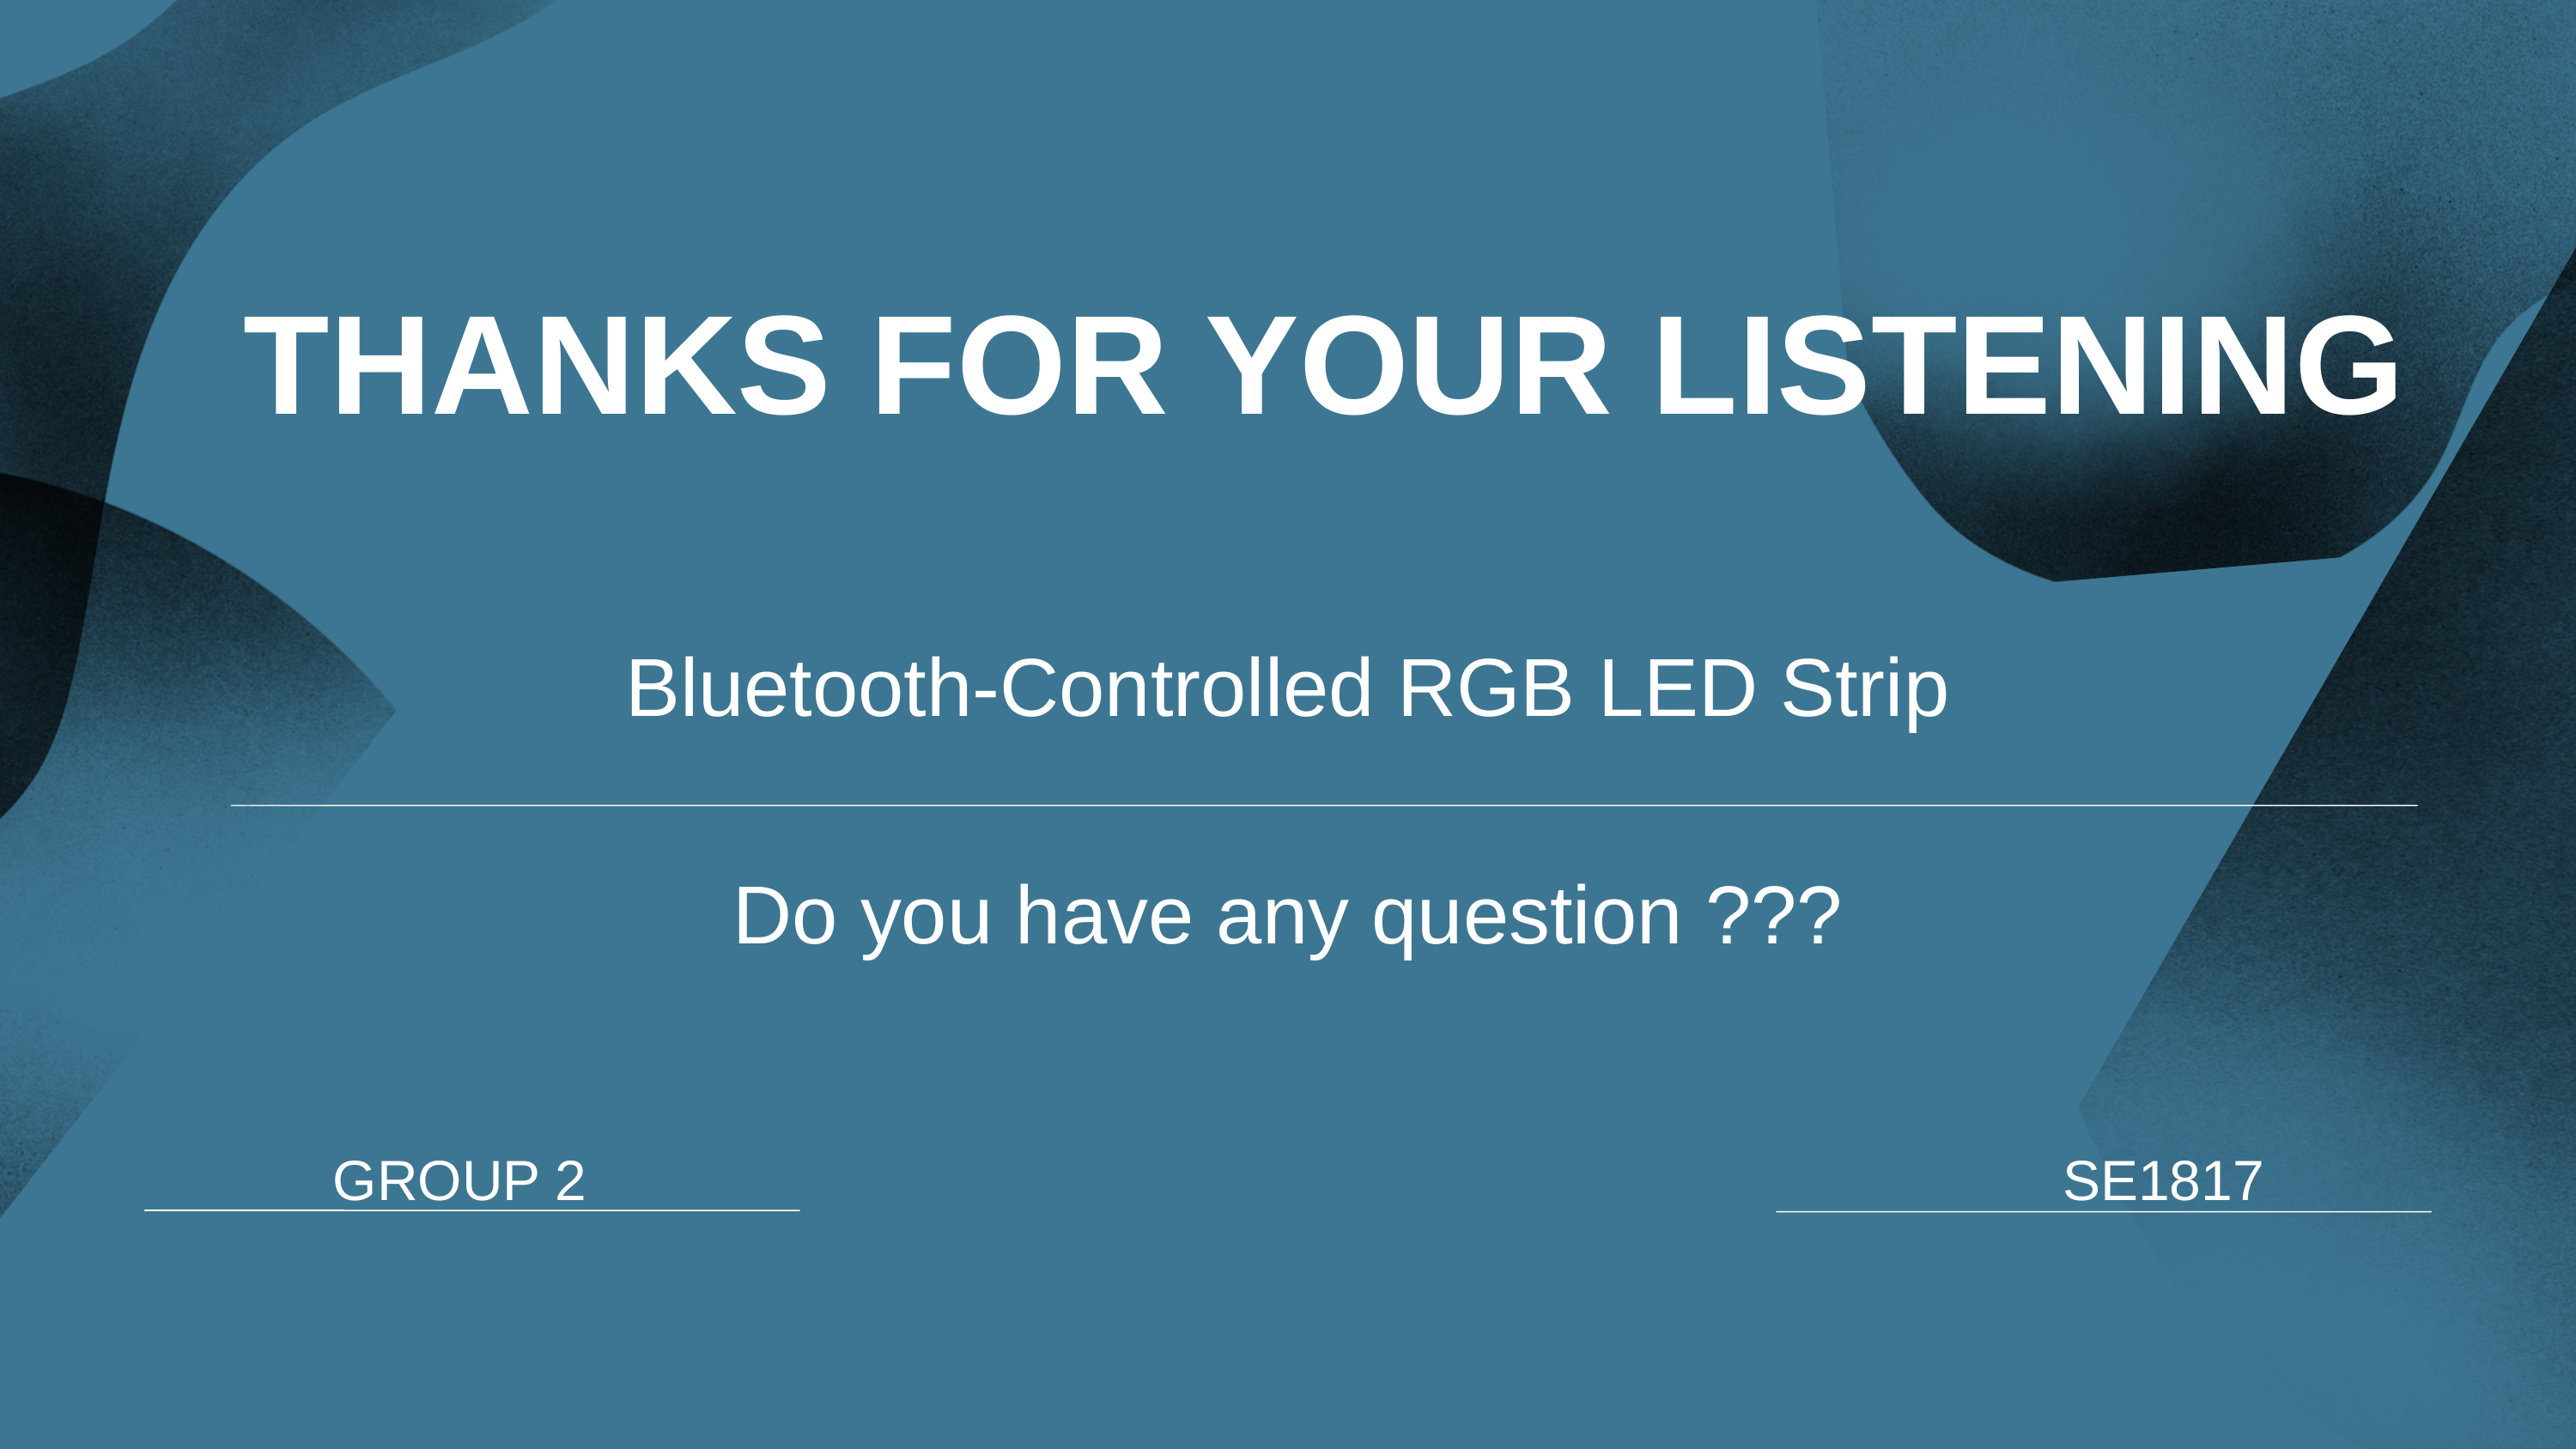

THANKS FOR YOUR LISTENING
Bluetooth-Controlled RGB LED Strip

Do you have any question ???
GROUP 2
SE1817